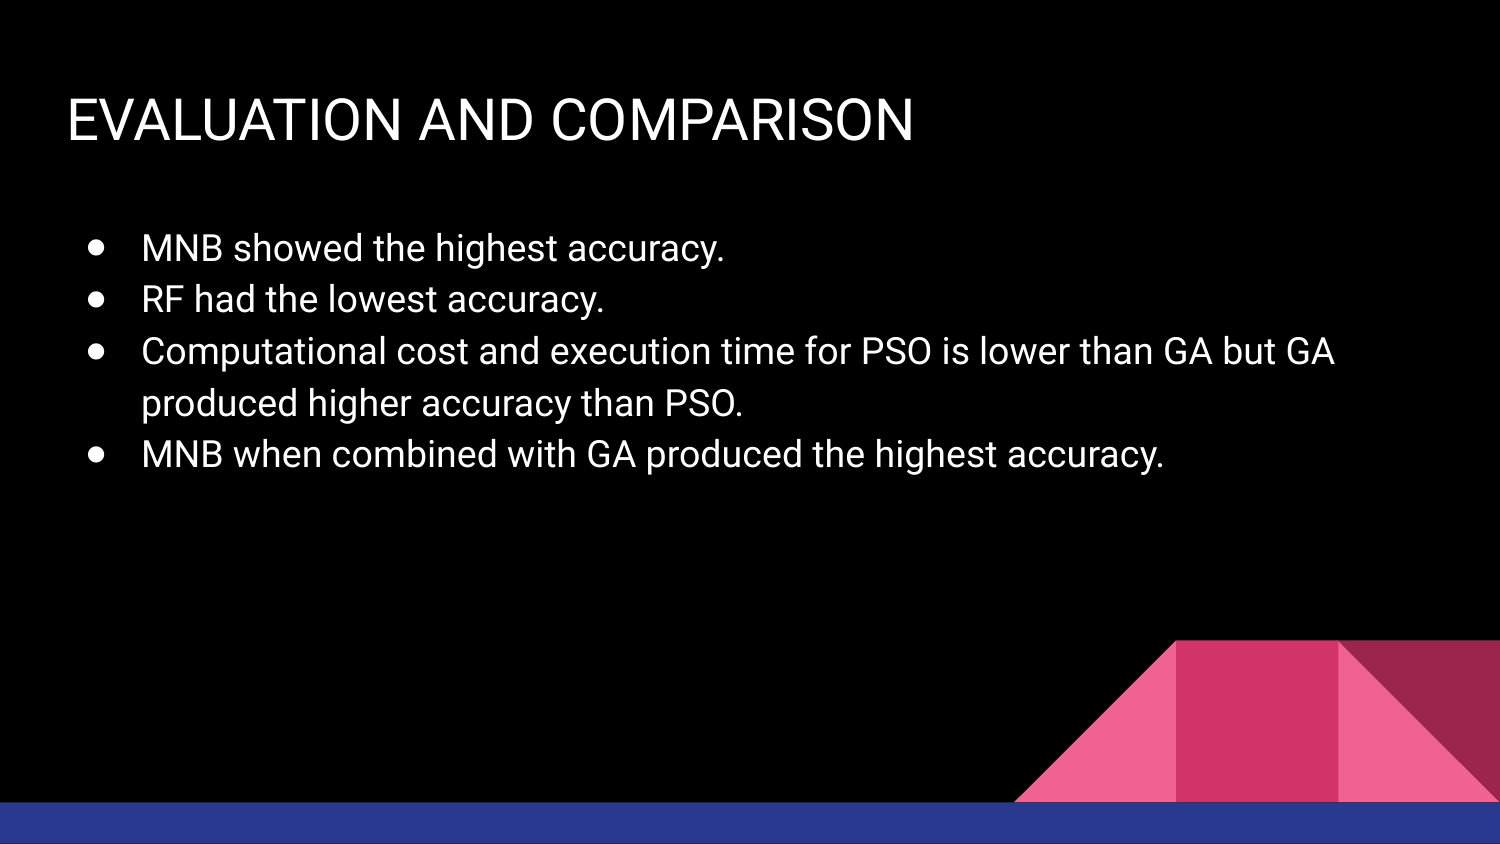

# EVALUATION AND COMPARISON

MNB showed the highest accuracy.
RF had the lowest accuracy.
Computational cost and execution time for PSO is lower than GA but GA produced higher accuracy than PSO.
MNB when combined with GA produced the highest accuracy.